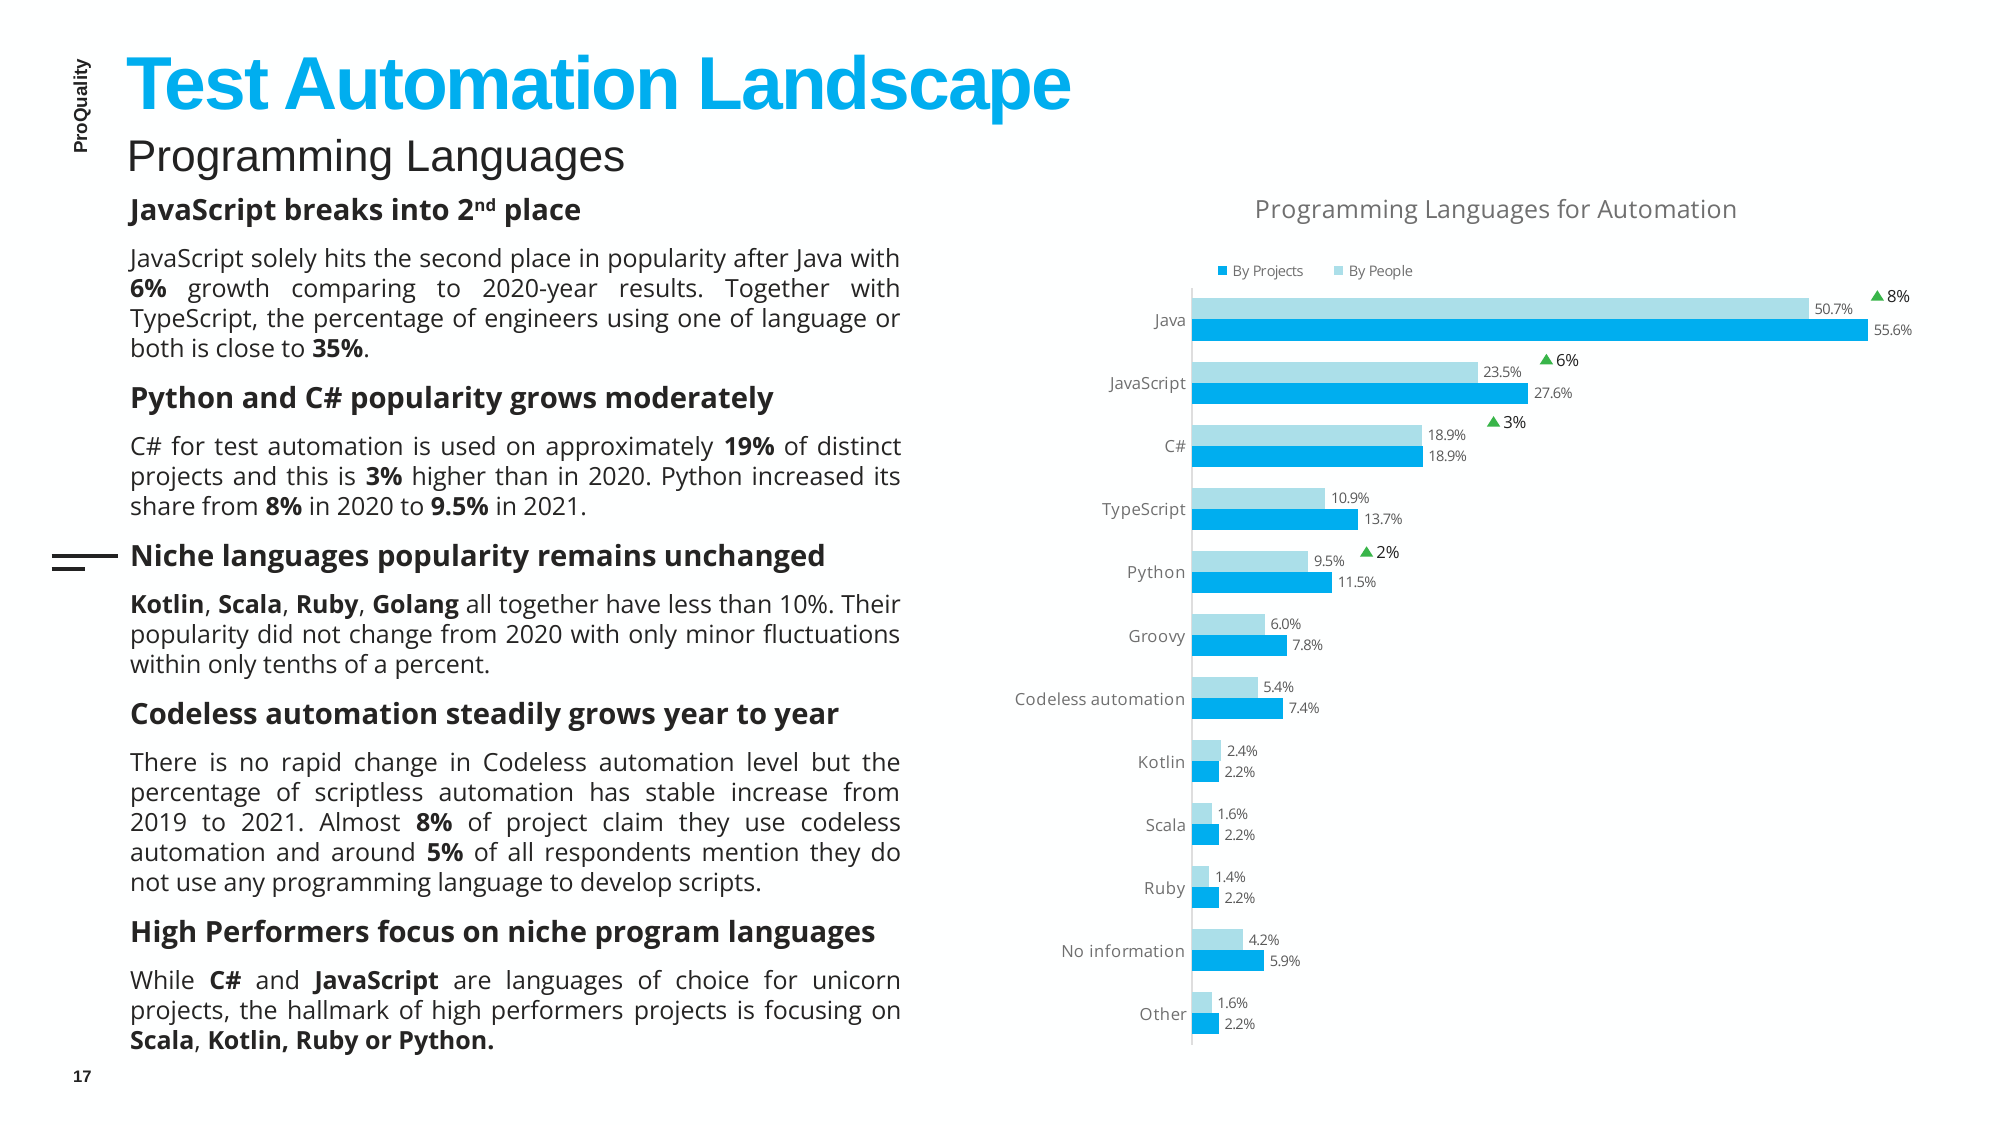

Test Automation Landscape
Programming Languages
JavaScript breaks into 2nd place
JavaScript solely hits the second place in popularity after Java with 6% growth comparing to 2020-year results. Together with TypeScript, the percentage of engineers using one of language or both is close to 35%.
Python and C# popularity grows moderately
C# for test automation is used on approximately 19% of distinct projects and this is 3% higher than in 2020. Python increased its share from 8% in 2020 to 9.5% in 2021.
Niche languages popularity remains unchanged
Kotlin, Scala, Ruby, Golang all together have less than 10%. Their popularity did not change from 2020 with only minor fluctuations within only tenths of a percent.
Codeless automation steadily grows year to year
There is no rapid change in Codeless automation level but the percentage of scriptless automation has stable increase from 2019 to 2021. Almost 8% of project claim they use codeless automation and around 5% of all respondents mention they do not use any programming language to develop scripts.
High Performers focus on niche program languages
While C# and JavaScript are languages of choice for unicorn projects, the hallmark of high performers projects is focusing on Scala, Kotlin, Ruby or Python.

### Chart: Programming Languages for Automation

| Category | By People | By Projects |
|---|---|---|
| Java | 0.507 | 0.5559 |
| JavaScript | 0.2346 | 0.2764 |
| C# | 0.1889 | 0.1894 |
| TypeScript | 0.1093 | 0.1366 |
| Python | 0.0954 | 0.1149 |
| Groovy | 0.0596 | 0.0776 |
| Codeless automation | 0.0537 | 0.0745 |
| Kotlin | 0.0239 | 0.0217 |
| Scala | 0.0159 | 0.0217 |
| Ruby | 0.0139 | 0.0217 |
| No information | 0.0417 | 0.059 |
| Other | 0.0159 | 0.0217 |
8%

6%

3%

2%